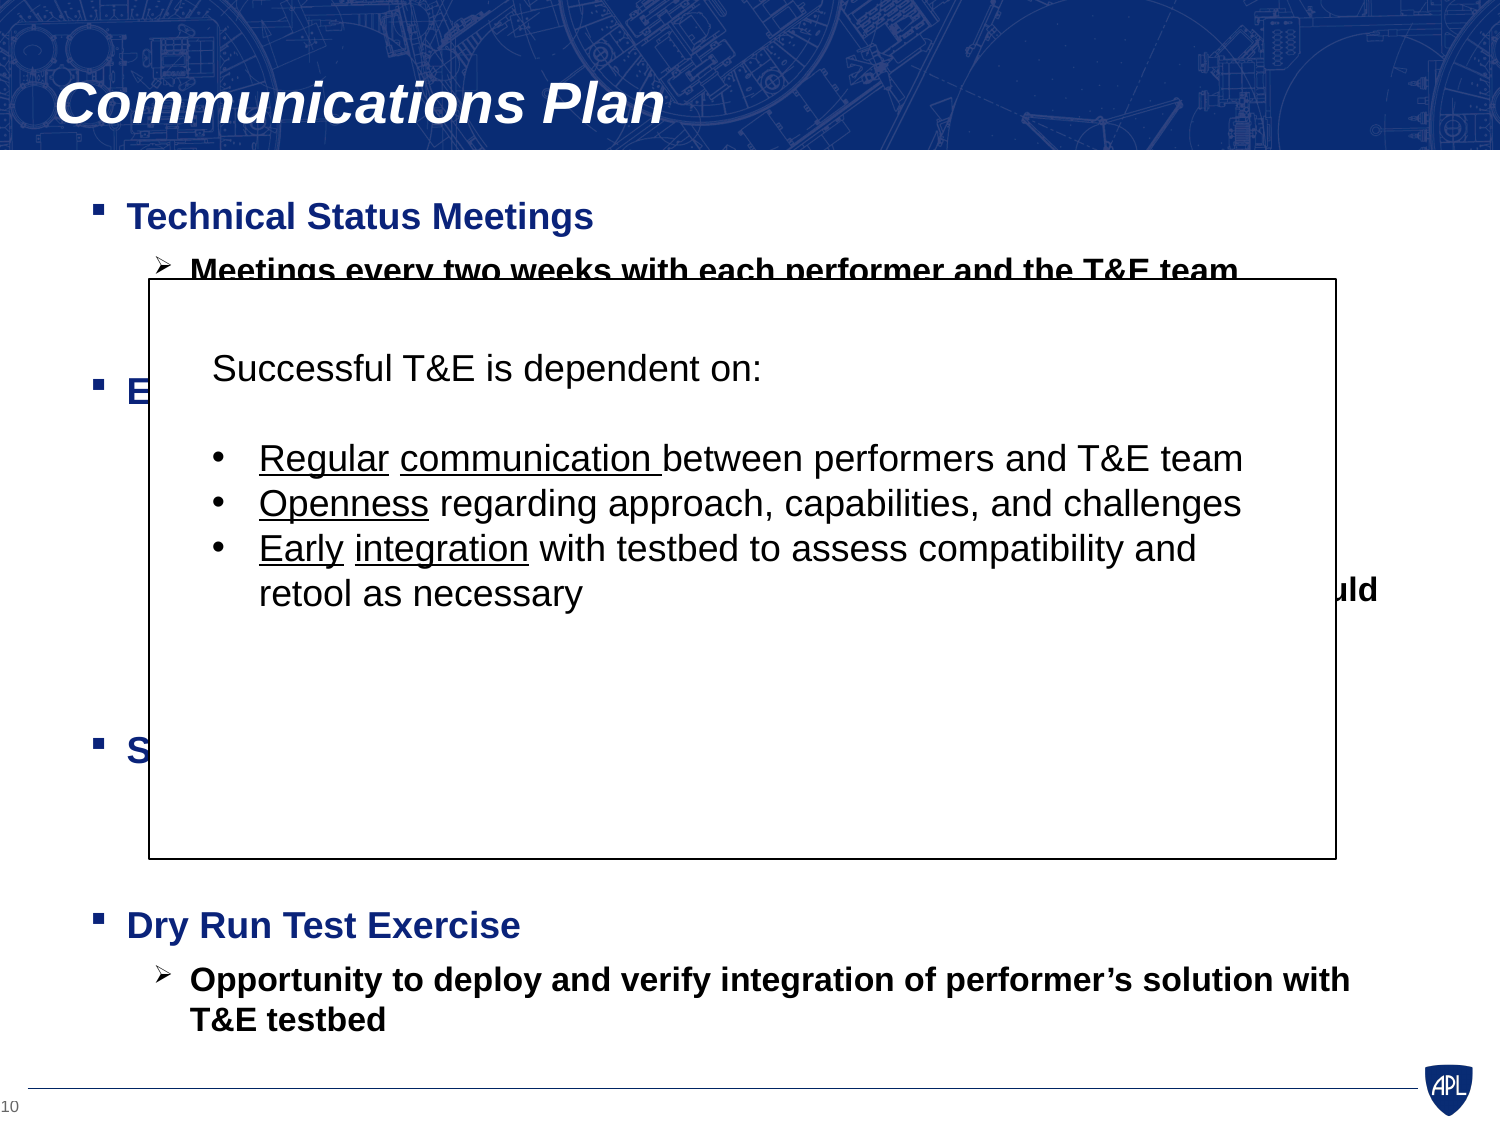

# Communications Plan
Technical Status Meetings
Meetings every two weeks with each performer and the T&E team

Email Communications
virtue@jhuapl.edu
Q&A will be released to all performers when all performers may benefit from the discussion
Use [PERFORMER SENSITIVE] in subject line if question/comment should not be disclosed to others

Site Visit
T&E team visits performer site (November/December of 2017)

Dry Run Test Exercise
Opportunity to deploy and verify integration of performer’s solution with T&E testbed

Successful T&E is dependent on:

Regular communication between performers and T&E team
Openness regarding approach, capabilities, and challenges
Early integration with testbed to assess compatibility and retool as necessary